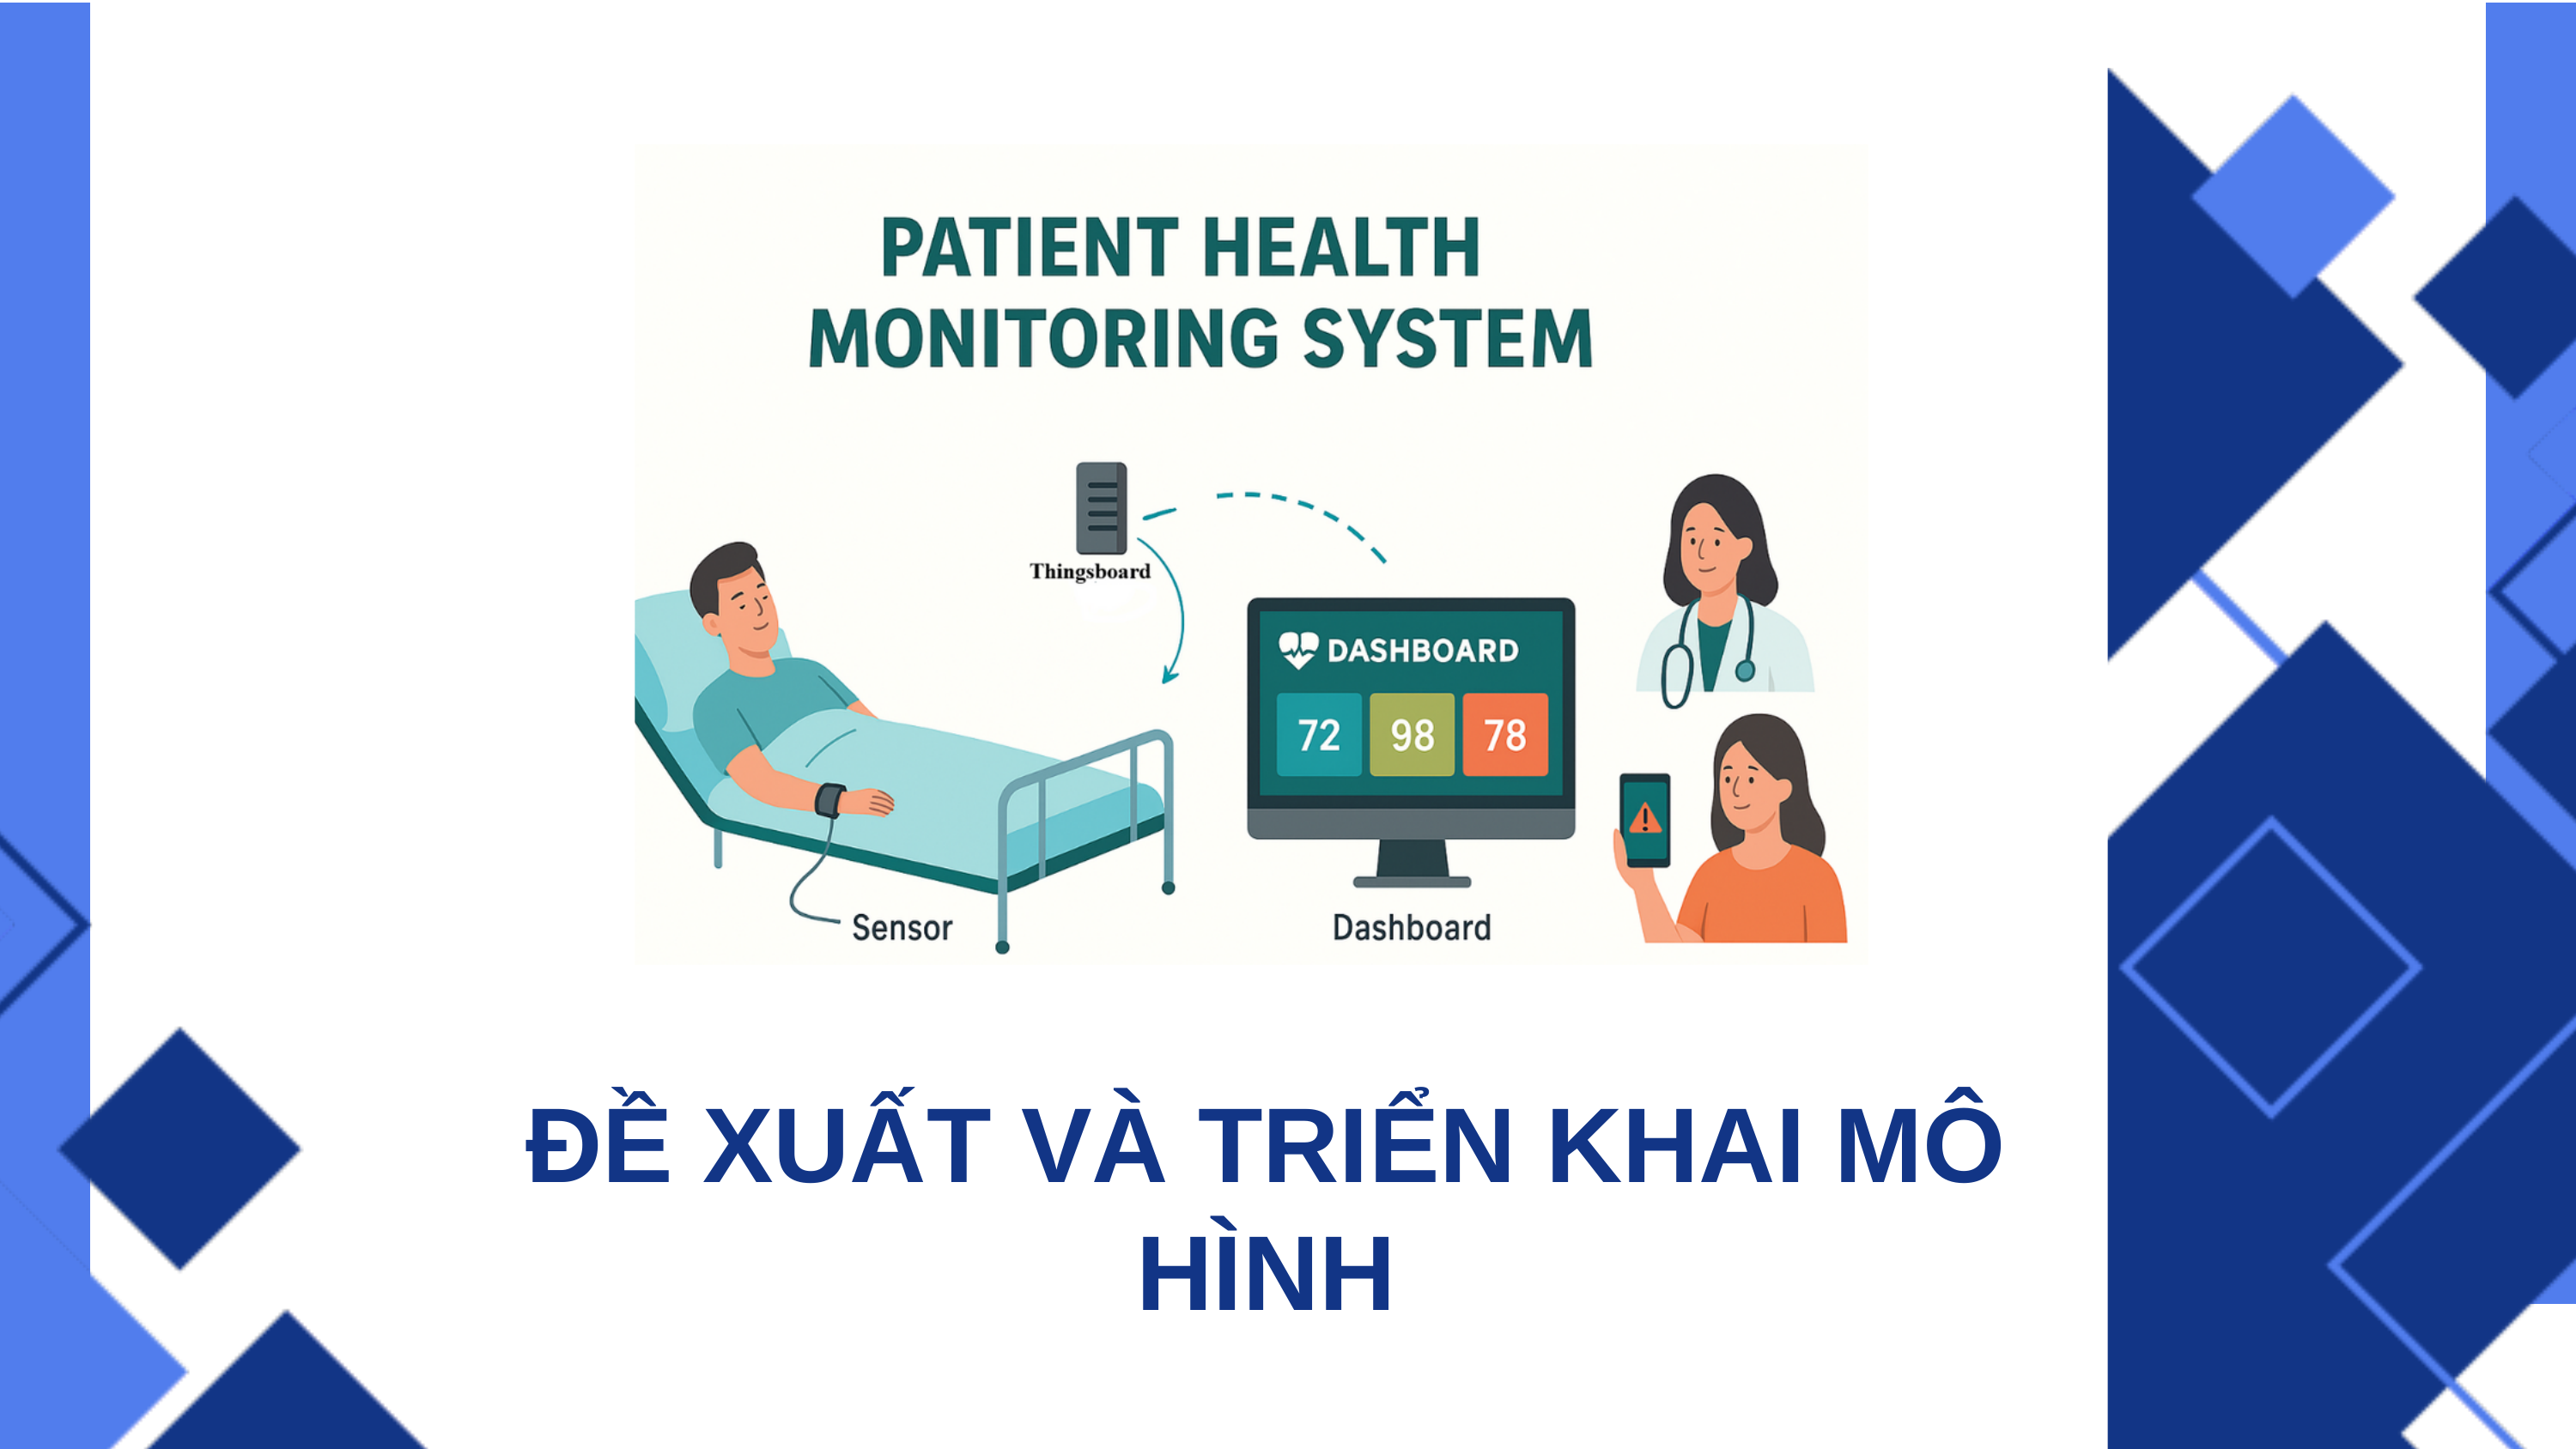

ĐỀ XUẤT VÀ TRIỂN KHAI MÔ HÌNH